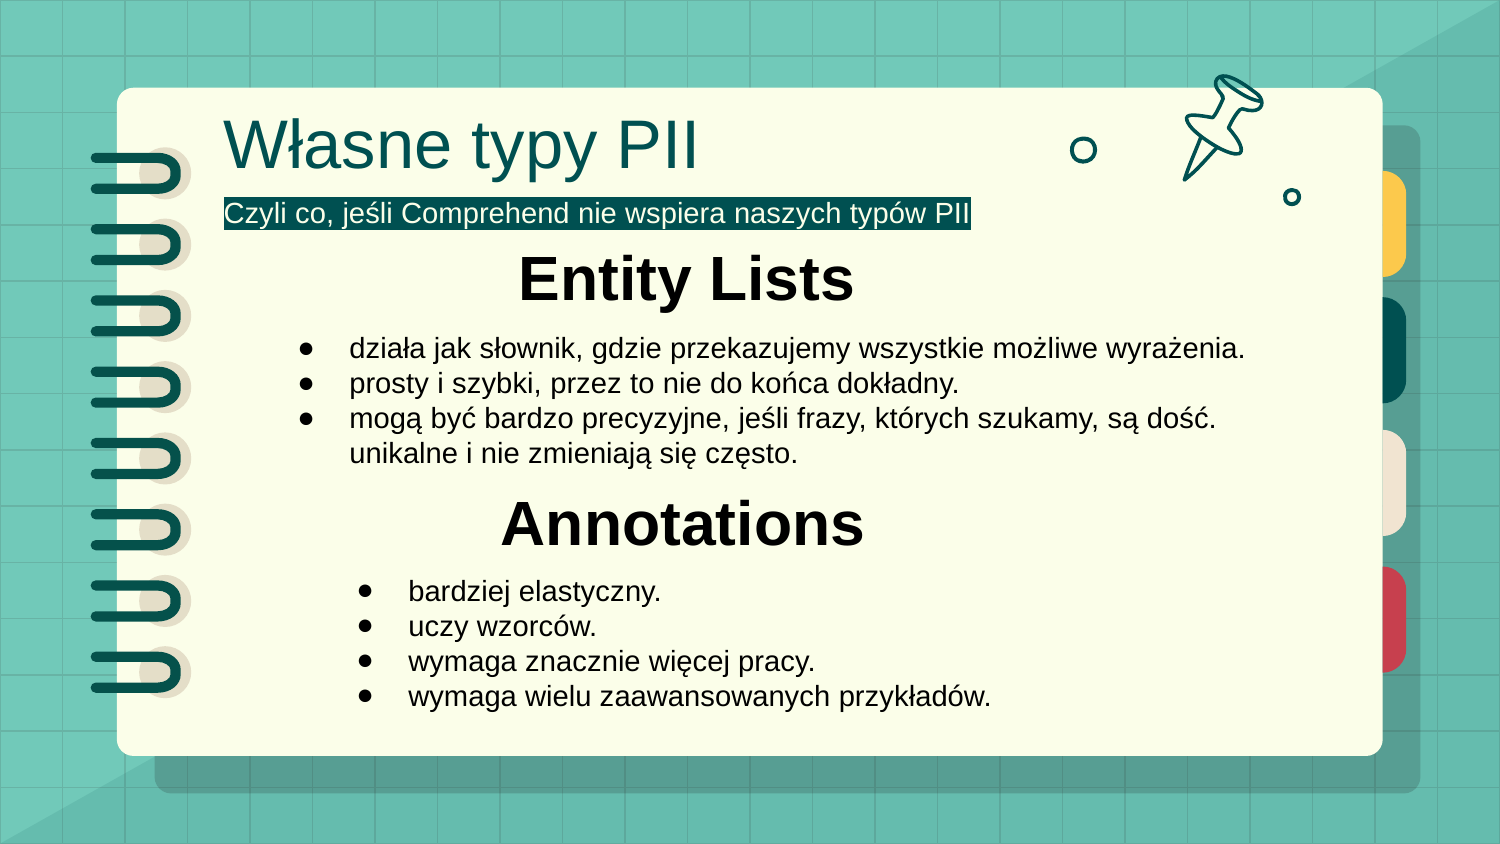

# Własne typy PII

Czyli co, jeśli Comprehend nie wspiera naszych typów PII

Entity Lists
działa jak słownik, gdzie przekazujemy wszystkie możliwe wyrażenia.
prosty i szybki, przez to nie do końca dokładny.
mogą być bardzo precyzyjne, jeśli frazy, których szukamy, są dość. unikalne i nie zmieniają się często.
Annotations

bardziej elastyczny.
uczy wzorców.
wymaga znacznie więcej pracy.
wymaga wielu zaawansowanych przykładów.